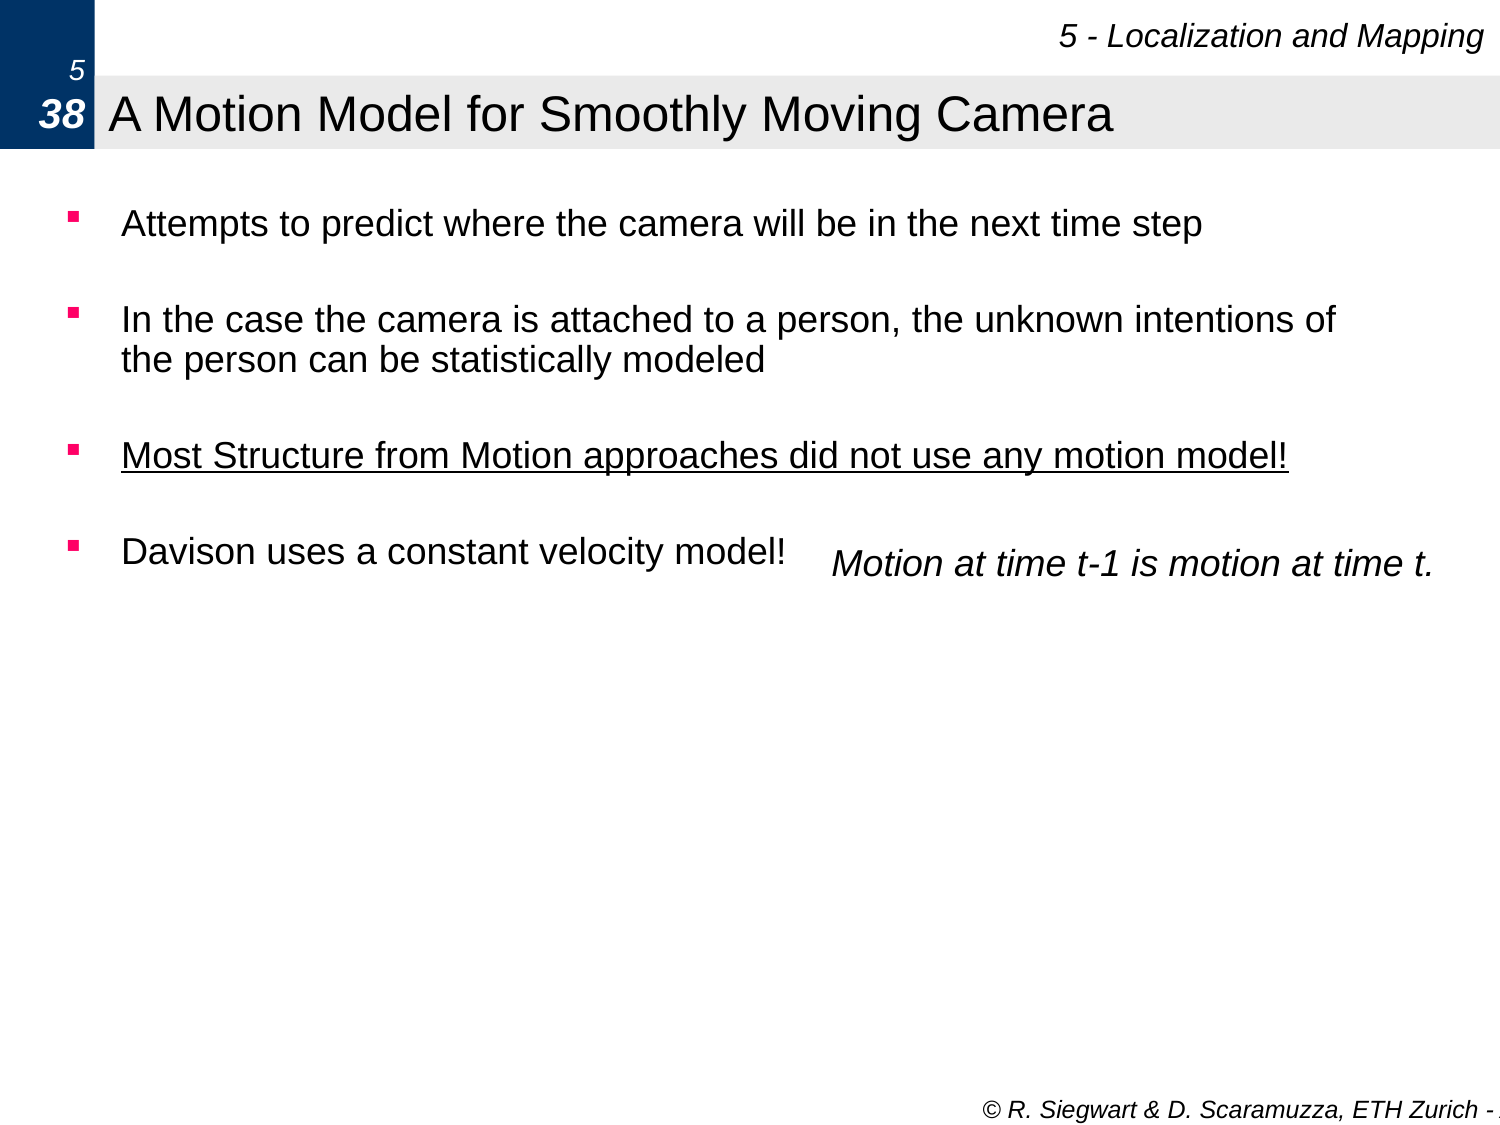

5 - Localization and Mapping
5
38
# A Motion Model for Smoothly Moving Camera
Attempts to predict where the camera will be in the next time step

In the case the camera is attached to a person, the unknown intentions of the person can be statistically modeled

Most Structure from Motion approaches did not use any motion model!

Davison uses a constant velocity model!
Motion at time t-1 is motion at time t.